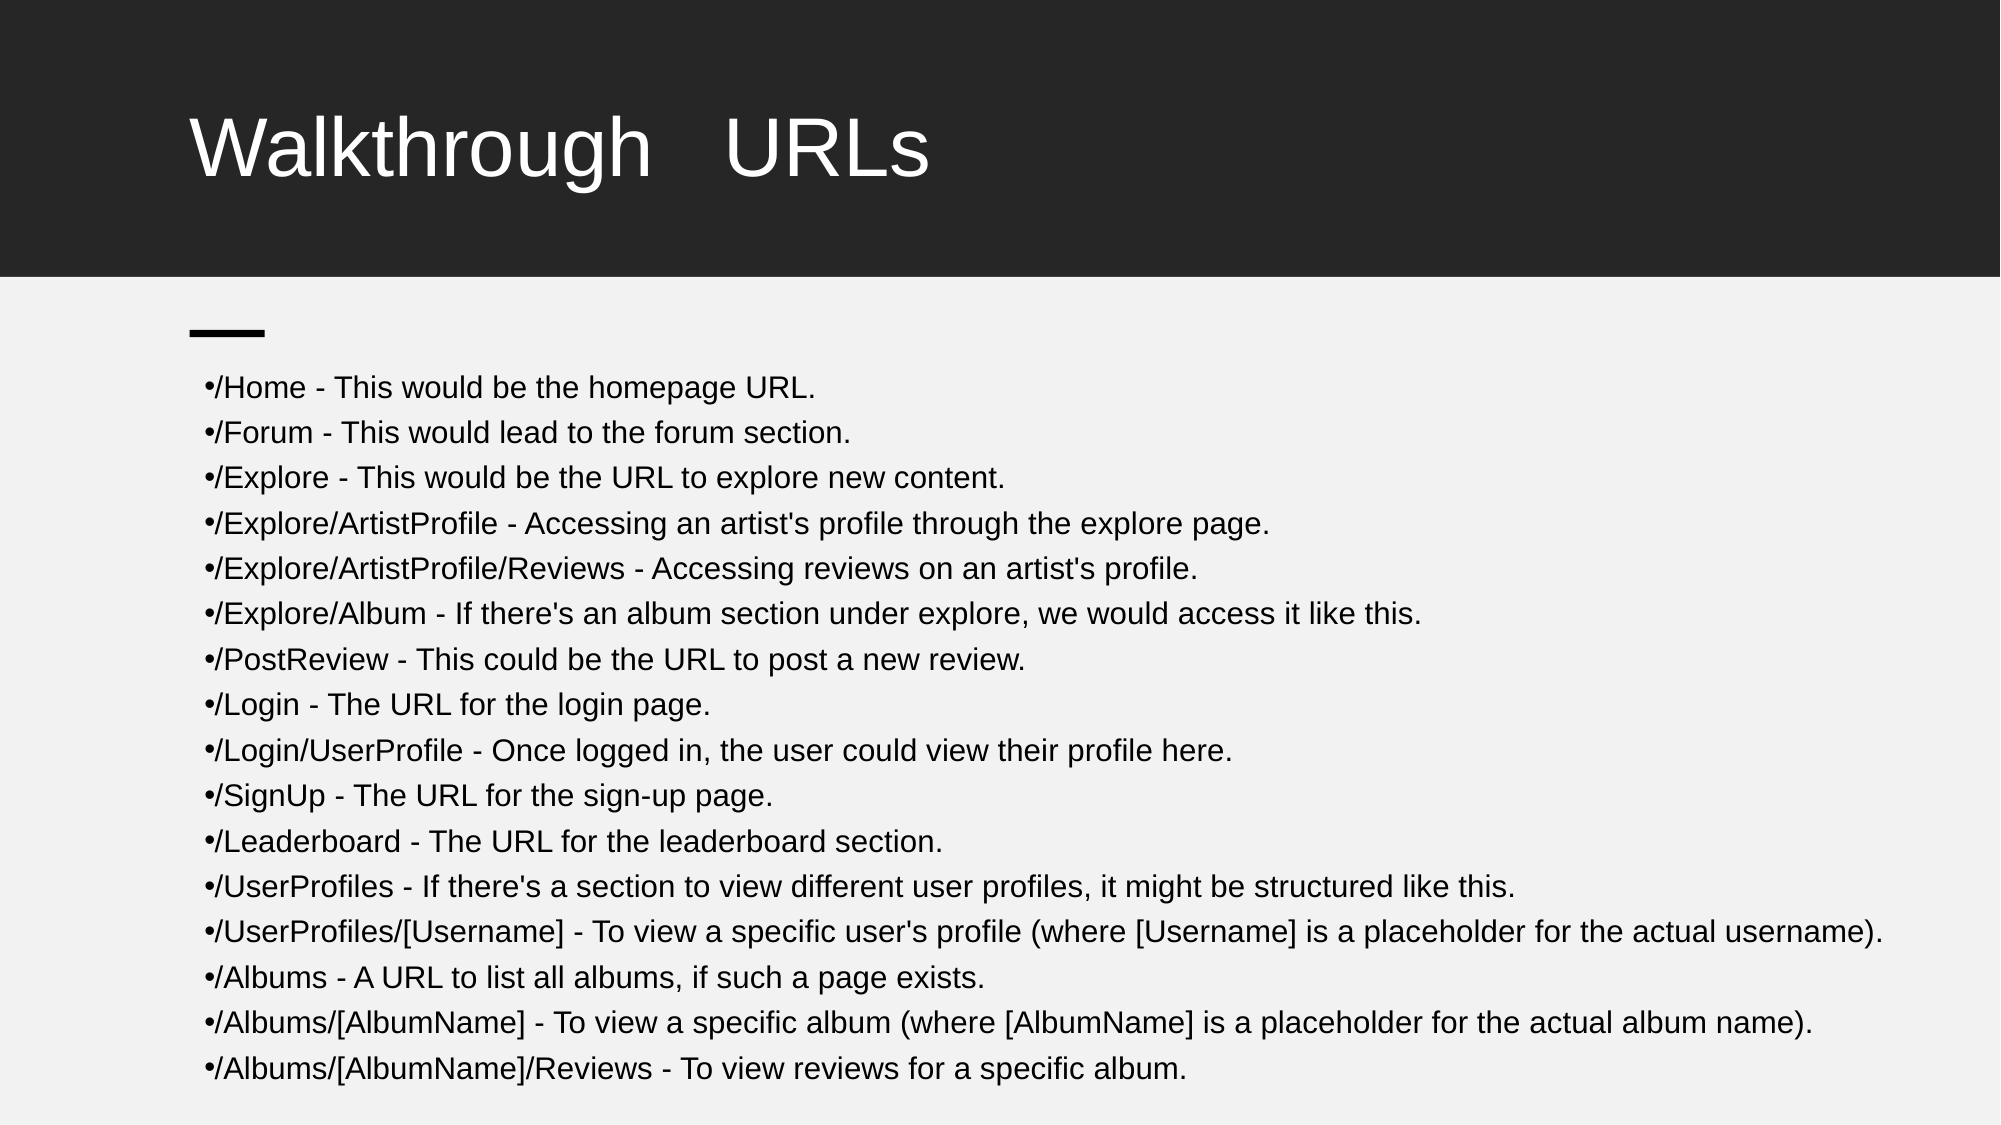

# Walkthrough   URLs

/Home - This would be the homepage URL.
/Forum - This would lead to the forum section.
/Explore - This would be the URL to explore new content.
/Explore/ArtistProfile - Accessing an artist's profile through the explore page.
/Explore/ArtistProfile/Reviews - Accessing reviews on an artist's profile.
/Explore/Album - If there's an album section under explore, we would access it like this.
/PostReview - This could be the URL to post a new review.
/Login - The URL for the login page.
/Login/UserProfile - Once logged in, the user could view their profile here.
/SignUp - The URL for the sign-up page.
/Leaderboard - The URL for the leaderboard section.
/UserProfiles - If there's a section to view different user profiles, it might be structured like this.
/UserProfiles/[Username] - To view a specific user's profile (where [Username] is a placeholder for the actual username).
/Albums - A URL to list all albums, if such a page exists.
/Albums/[AlbumName] - To view a specific album (where [AlbumName] is a placeholder for the actual album name).
/Albums/[AlbumName]/Reviews - To view reviews for a specific album.